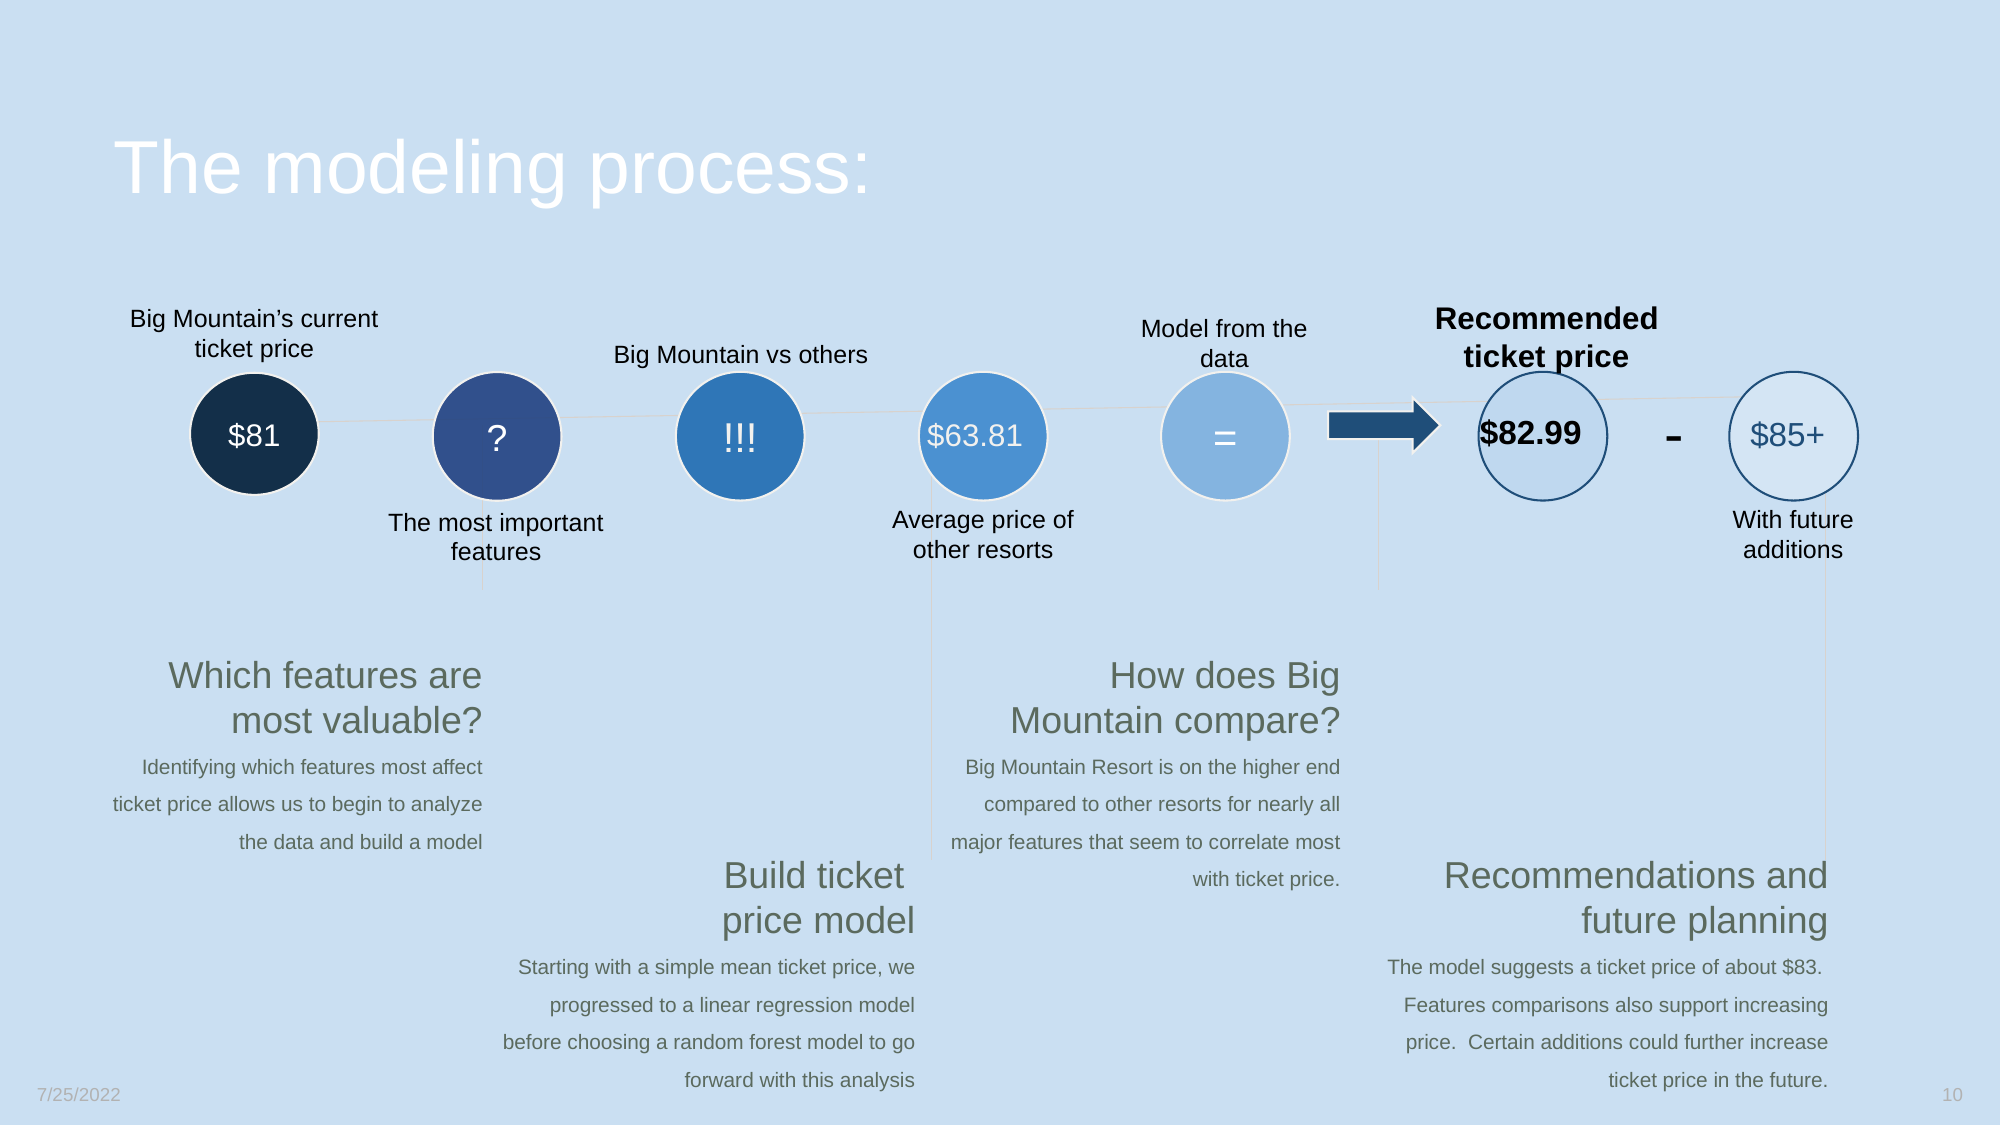

The modeling process:

Recommended ticket price
Big Mountain’s current ticket price
Model from the data
Big Mountain vs others
!!!

=

?
$81
-

$82.99
$85+

$63.81
Average price of other resorts
With future additions
The most important features
How does Big Mountain compare?
Big Mountain Resort is on the higher end compared to other resorts for nearly all major features that seem to correlate most with ticket price.
Which features are most valuable?
Identifying which features most affect ticket price allows us to begin to analyze the data and build a model
Build ticket
price model
Starting with a simple mean ticket price, we progressed to a linear regression model before choosing a random forest model to go forward with this analysis
Recommendations and future planning
The model suggests a ticket price of about $83.  Features comparisons also support increasing price.  Certain additions could further increase ticket price in the future.
7/25/2022
10